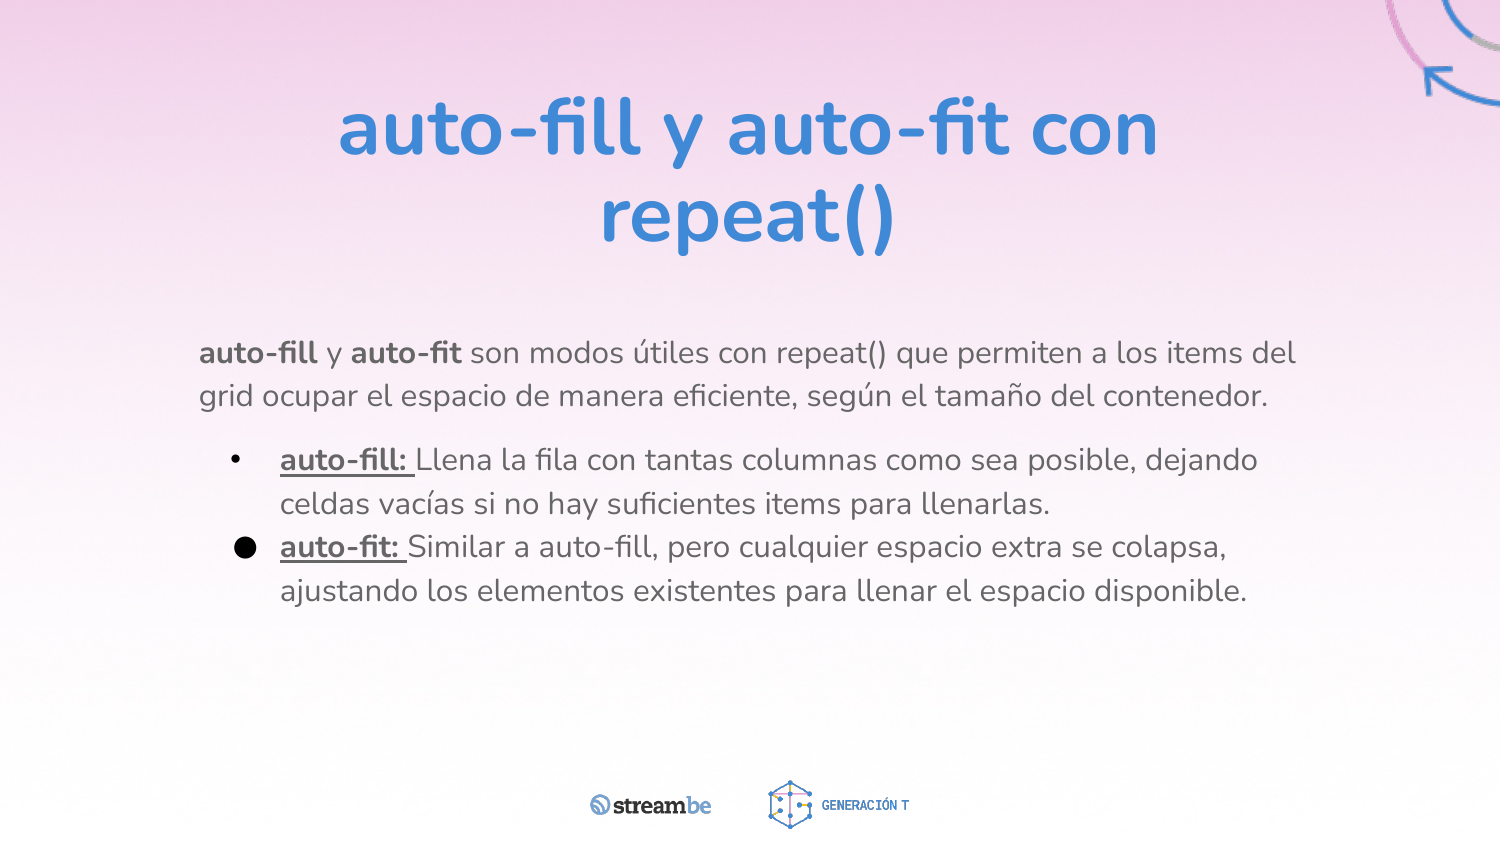

# auto-fill y auto-fit con repeat()
auto-fill y auto-fit son modos útiles con repeat() que permiten a los items del grid ocupar el espacio de manera eficiente, según el tamaño del contenedor.
auto-fill: Llena la fila con tantas columnas como sea posible, dejando celdas vacías si no hay suficientes items para llenarlas.
auto-fit: Similar a auto-fill, pero cualquier espacio extra se colapsa, ajustando los elementos existentes para llenar el espacio disponible.